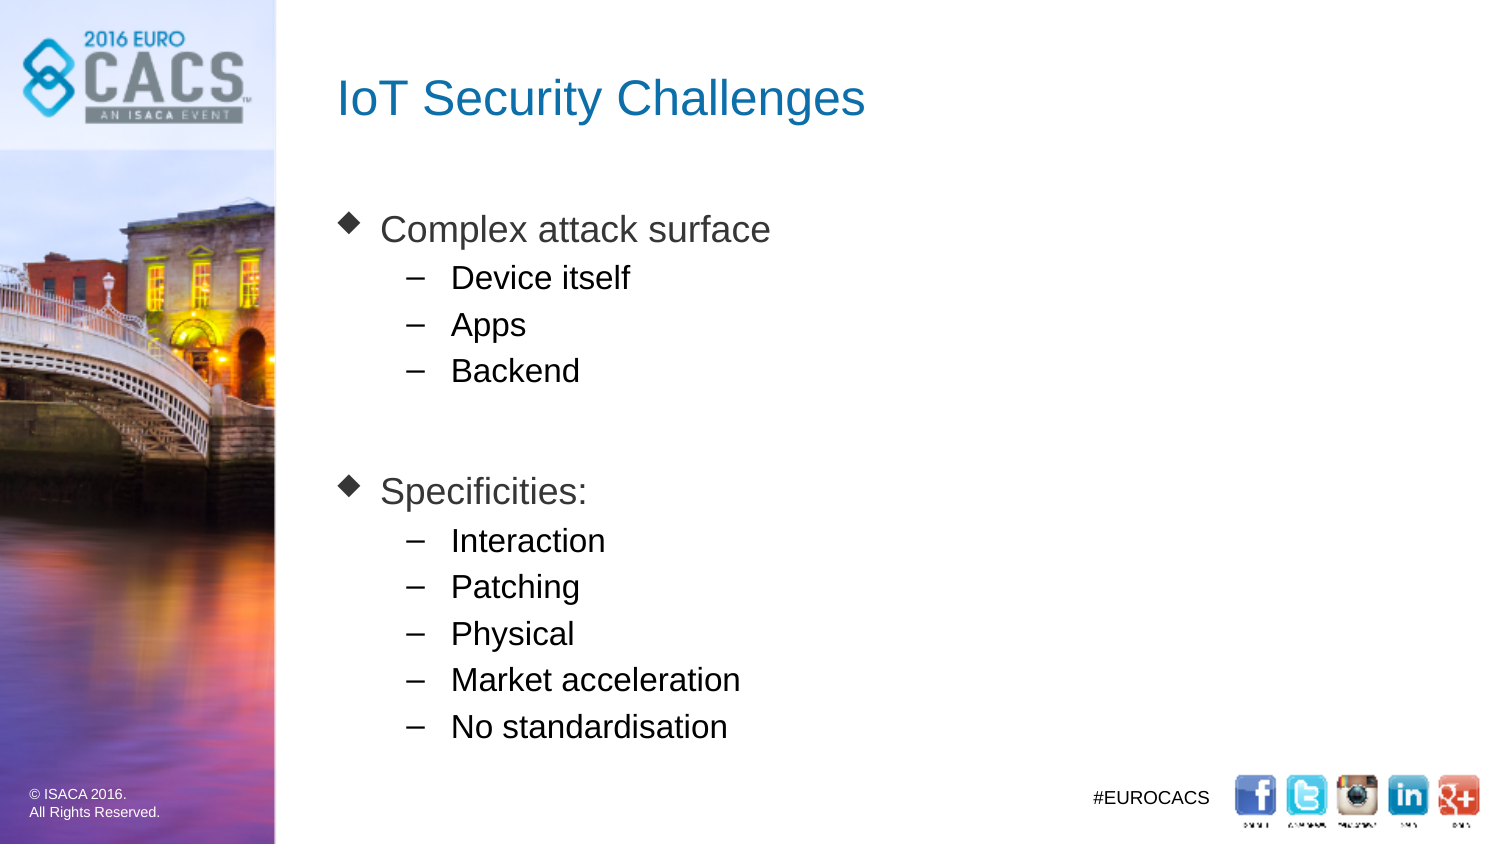

# IoT Security Challenges
Complex attack surface
Device itself
Apps
Backend

Specificities:
Interaction
Patching
Physical
Market acceleration
No standardisation